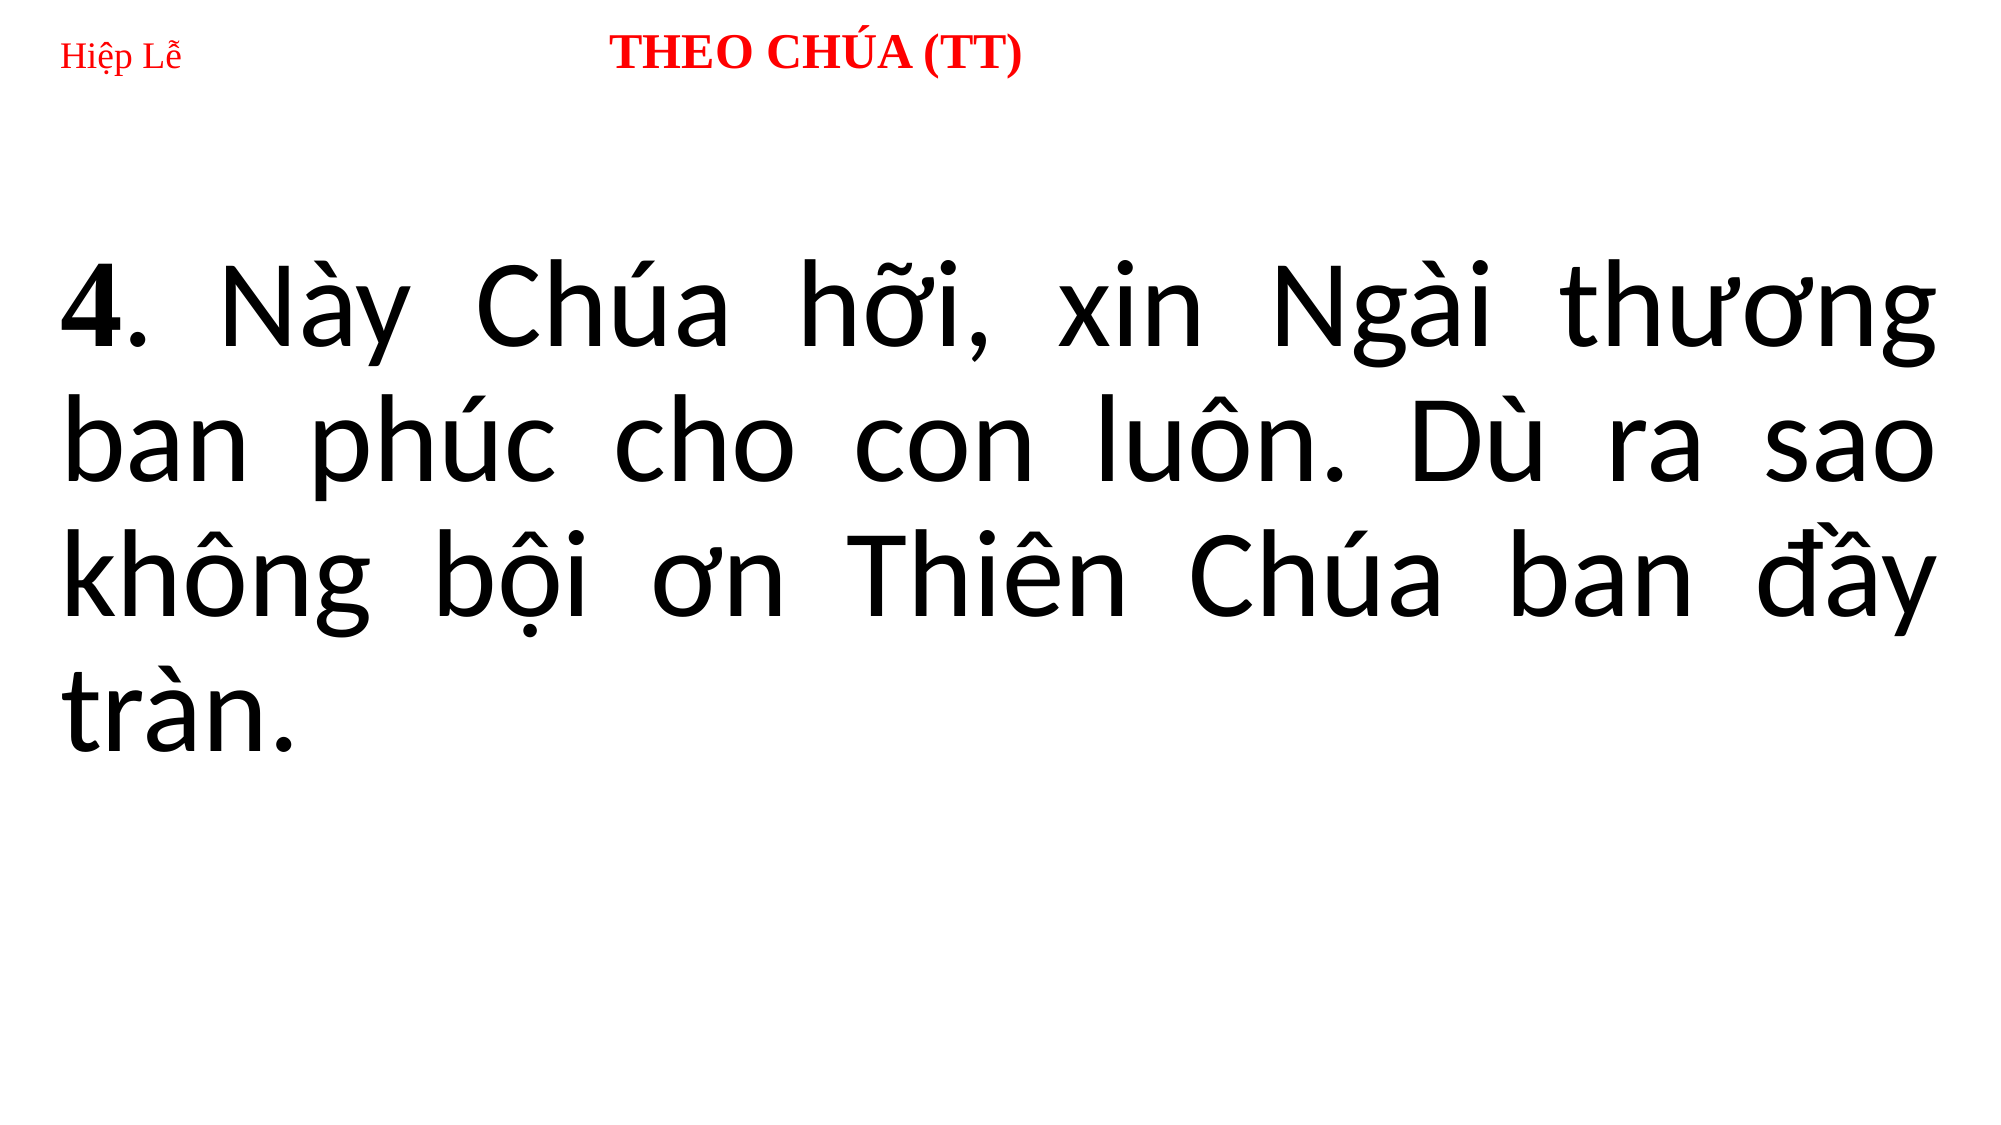

# Hiệp Lễ                                             THEO CHÚA (TT)
4. Này Chúa hỡi, xin Ngài thương ban phúc cho con luôn. Dù ra sao không bội ơn Thiên Chúa ban đầy tràn.